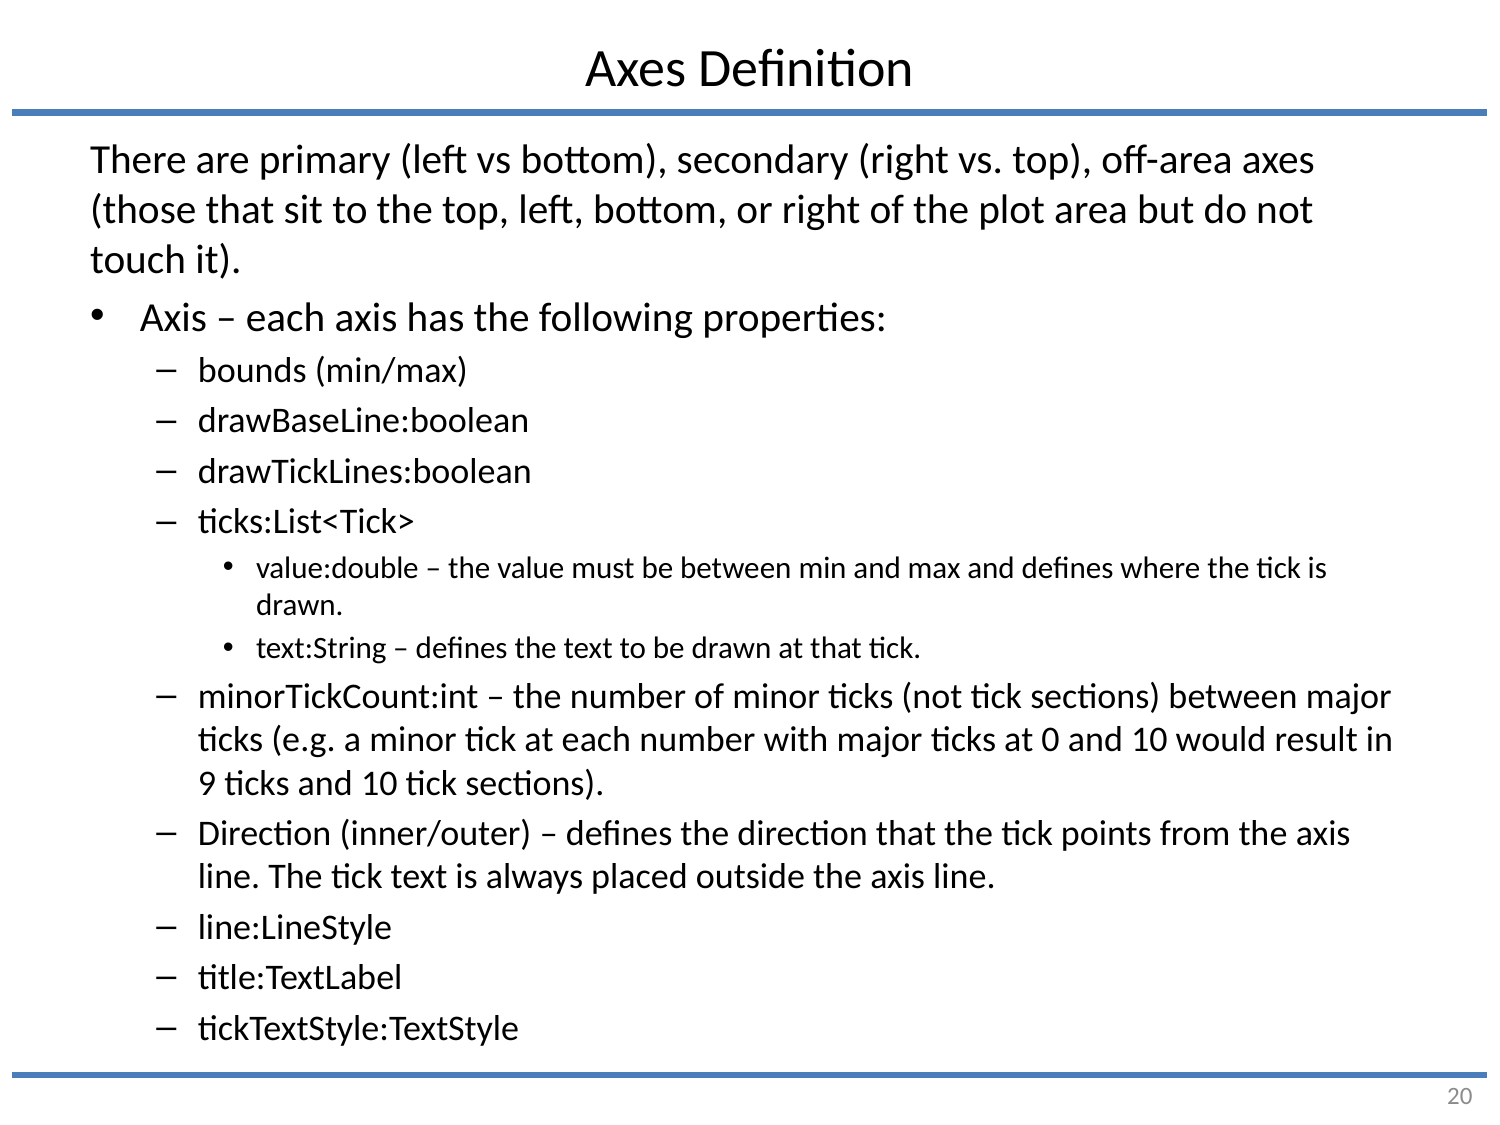

# Axes Definition
There are primary (left vs bottom), secondary (right vs. top), off-area axes (those that sit to the top, left, bottom, or right of the plot area but do not touch it).
Axis – each axis has the following properties:
bounds (min/max)
drawBaseLine:boolean
drawTickLines:boolean
ticks:List<Tick>
value:double – the value must be between min and max and defines where the tick is drawn.
text:String – defines the text to be drawn at that tick.
minorTickCount:int – the number of minor ticks (not tick sections) between major ticks (e.g. a minor tick at each number with major ticks at 0 and 10 would result in 9 ticks and 10 tick sections).
Direction (inner/outer) – defines the direction that the tick points from the axis line. The tick text is always placed outside the axis line.
line:LineStyle
title:TextLabel
tickTextStyle:TextStyle
20